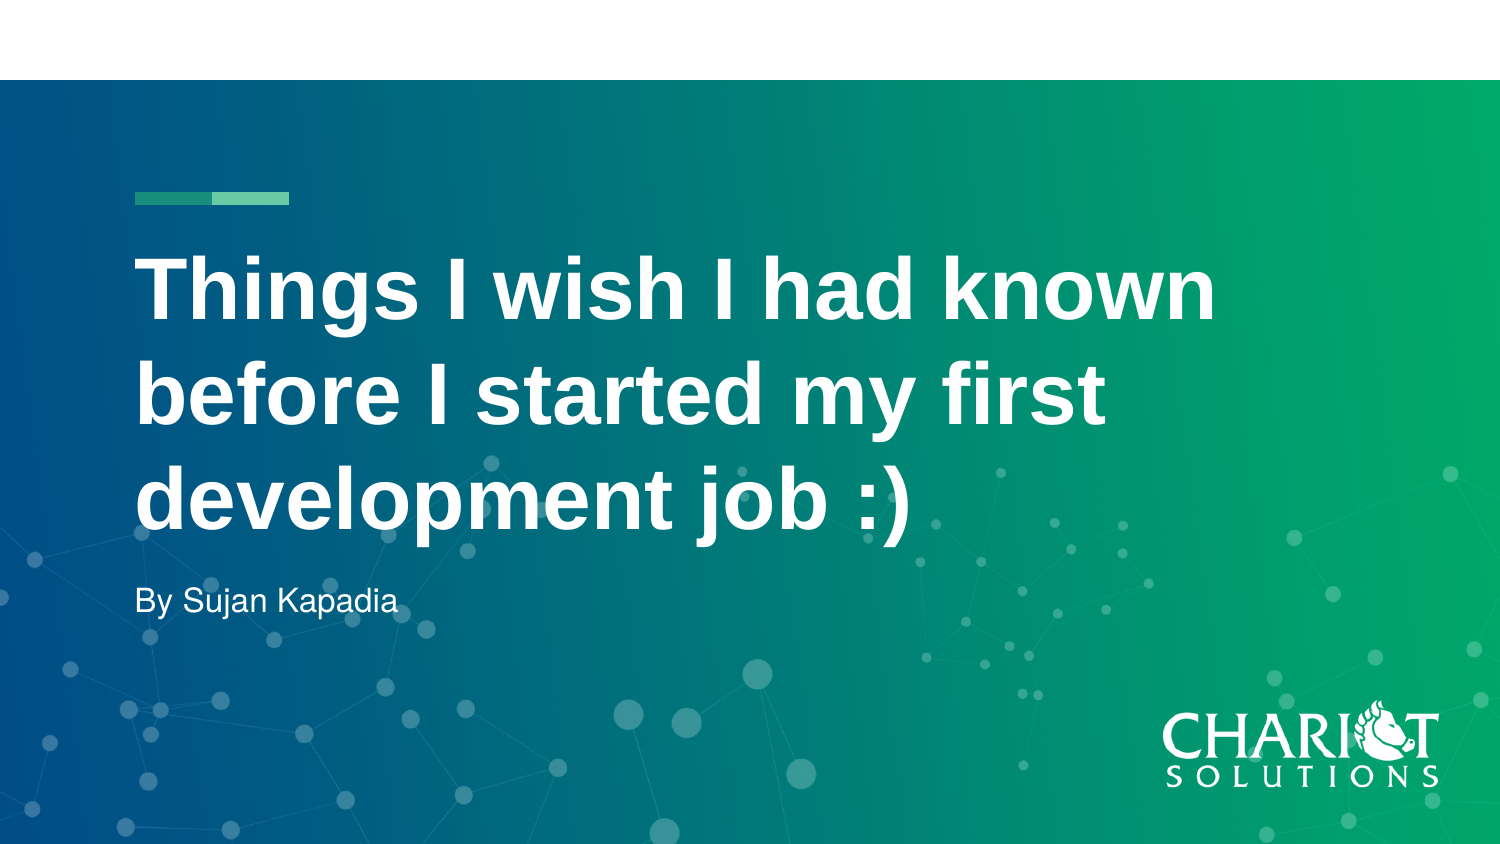

# Things I wish I had known before I started my first development job :)
By Sujan Kapadia